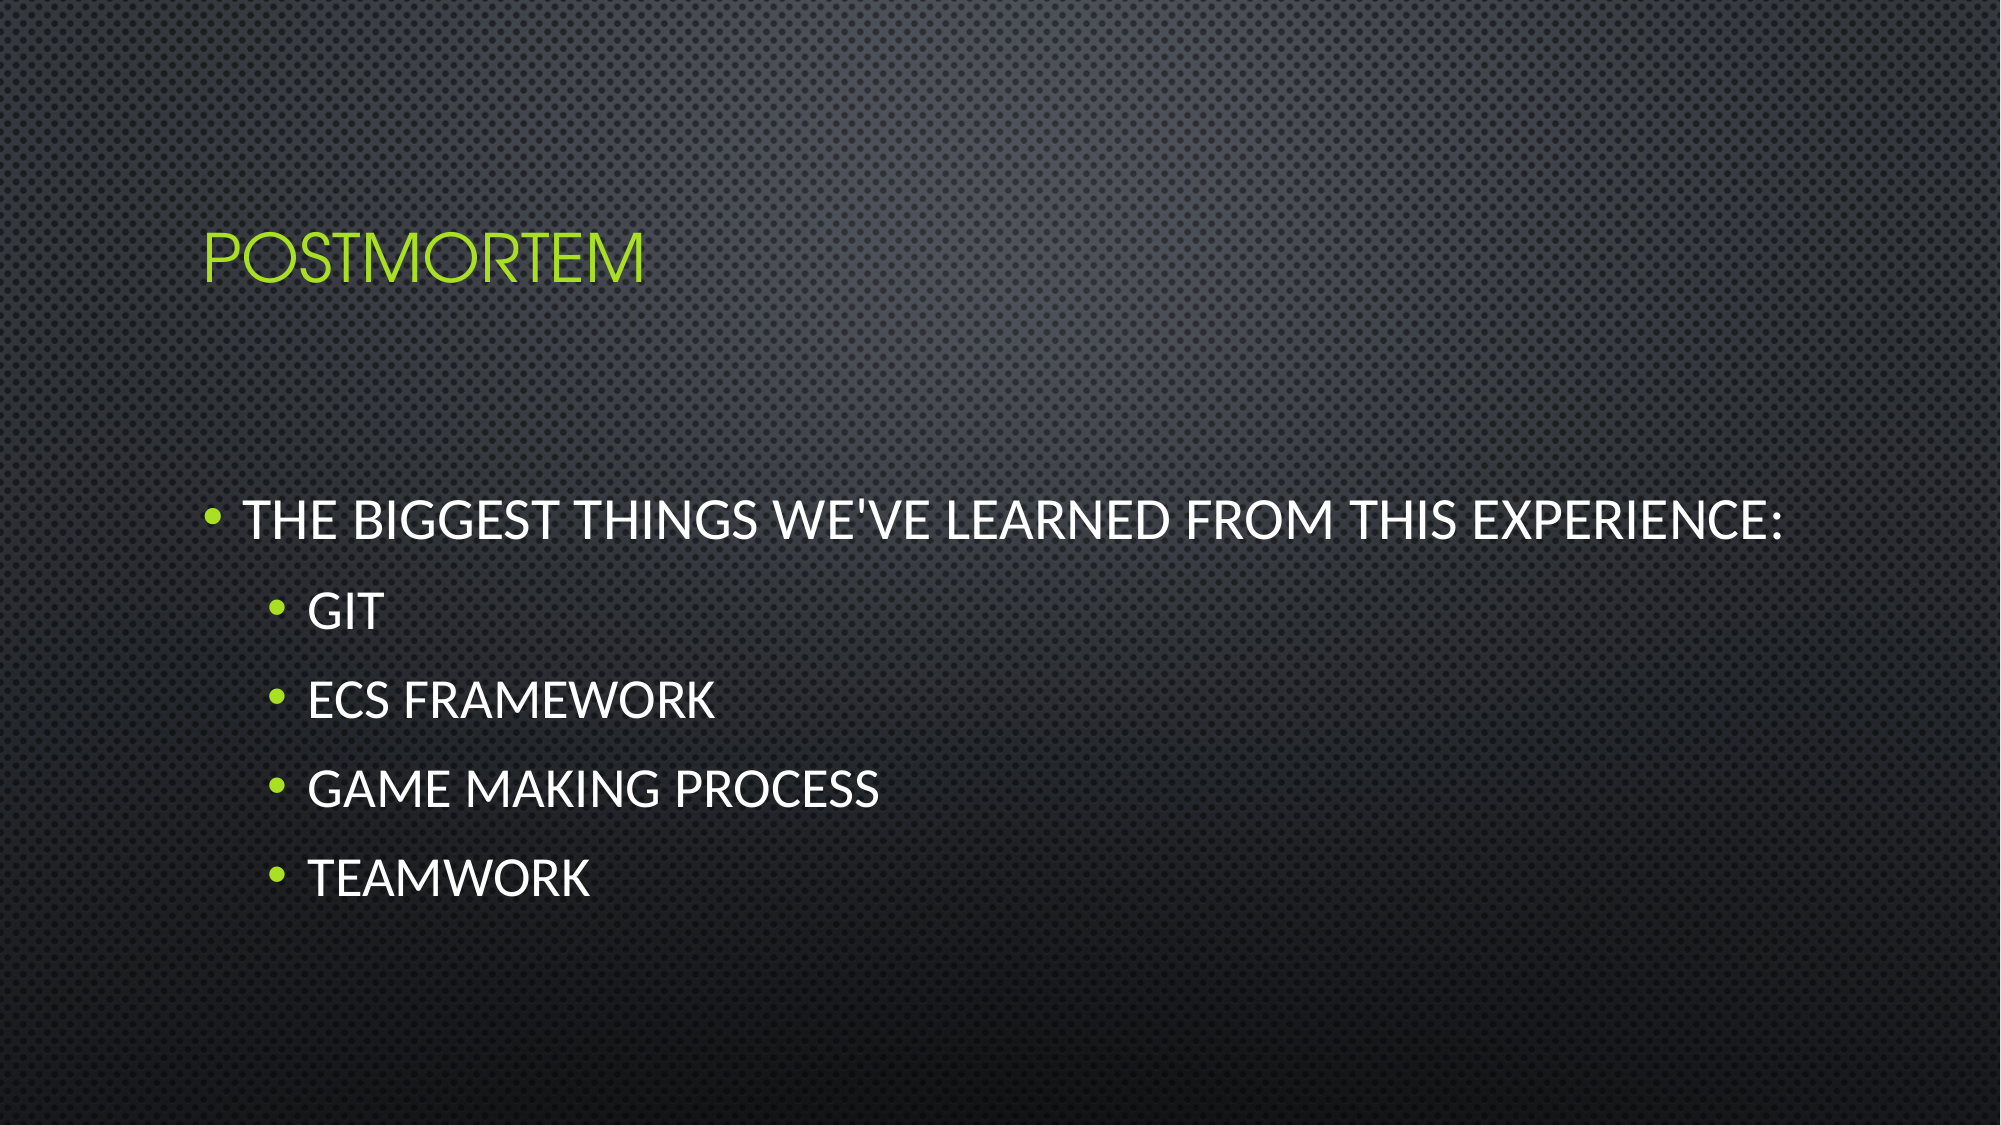

# Postmortem
the biggest things we've learned from this experience:
Git
ECS Framework
Game making process
Teamwork